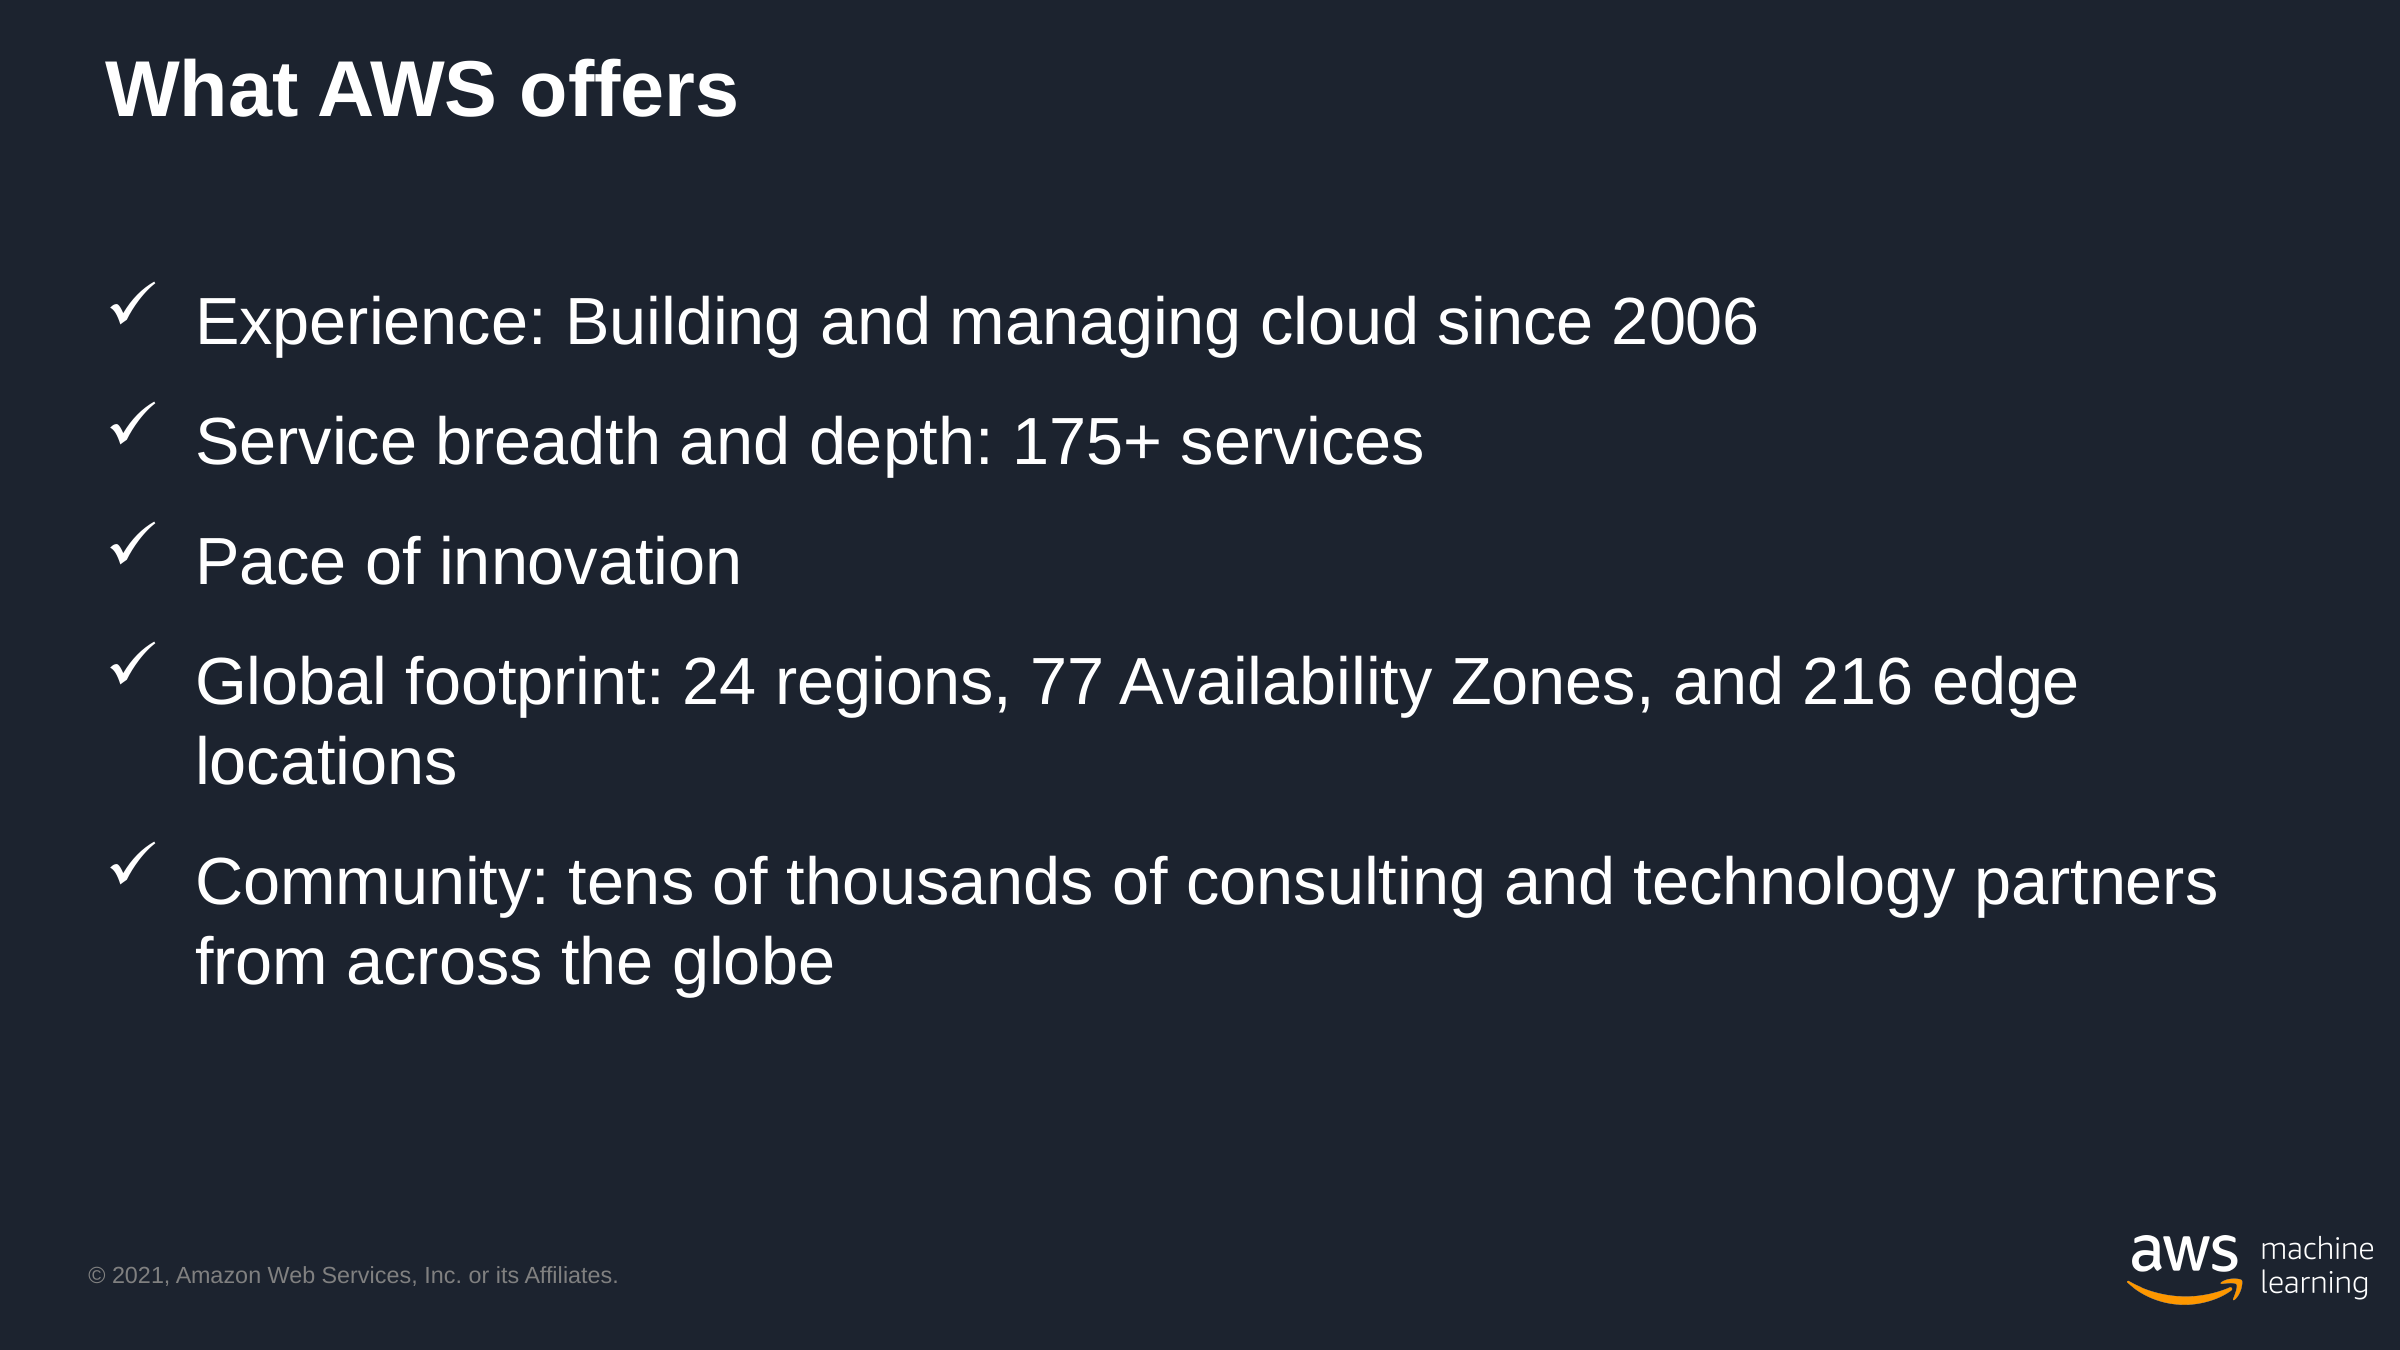

# What AWS offers
Experience: Building and managing cloud since 2006
Service breadth and depth: 175+ services
Pace of innovation
Global footprint: 24 regions, 77 Availability Zones, and 216 edge locations
Community: tens of thousands of consulting and technology partners from across the globe